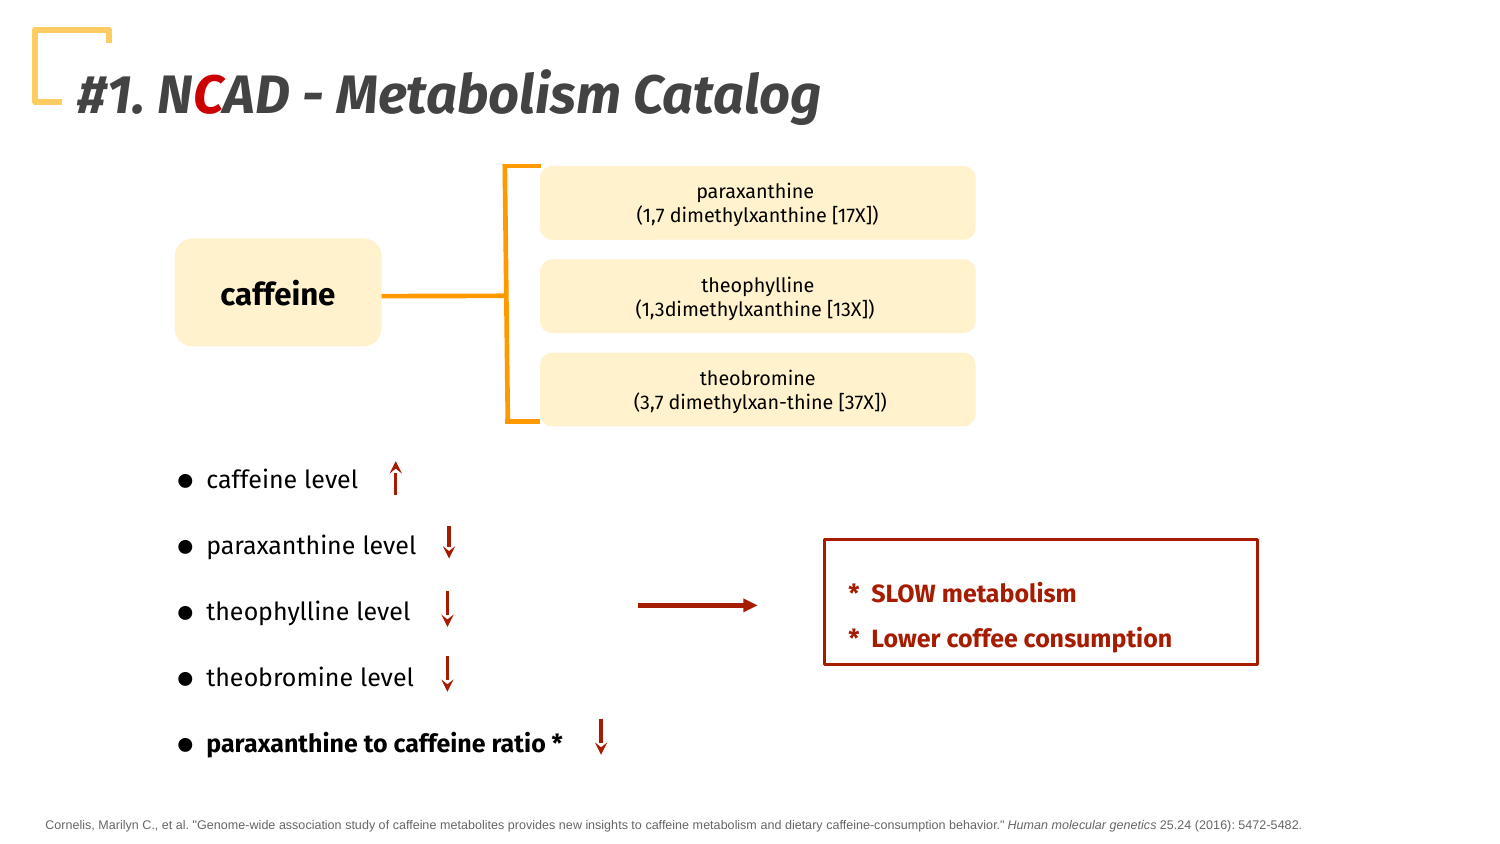

#1. NCAD - Metabolism Catalog
paraxanthine
(1,7 dimethylxanthine [17X])
caffeine
theophylline
(1,3dimethylxanthine [13X])
theobromine
 (3,7 dimethylxan-thine [37X])
⚫  caffeine level

⚫  paraxanthine level

⚫  theophylline level

⚫  theobromine level

⚫  paraxanthine to caffeine ratio *

*  SLOW metabolism
*  Lower coffee consumption
Cornelis, Marilyn C., et al. "Genome-wide association study of caffeine metabolites provides new insights to caffeine metabolism and dietary caffeine-consumption behavior." Human molecular genetics 25.24 (2016): 5472-5482.